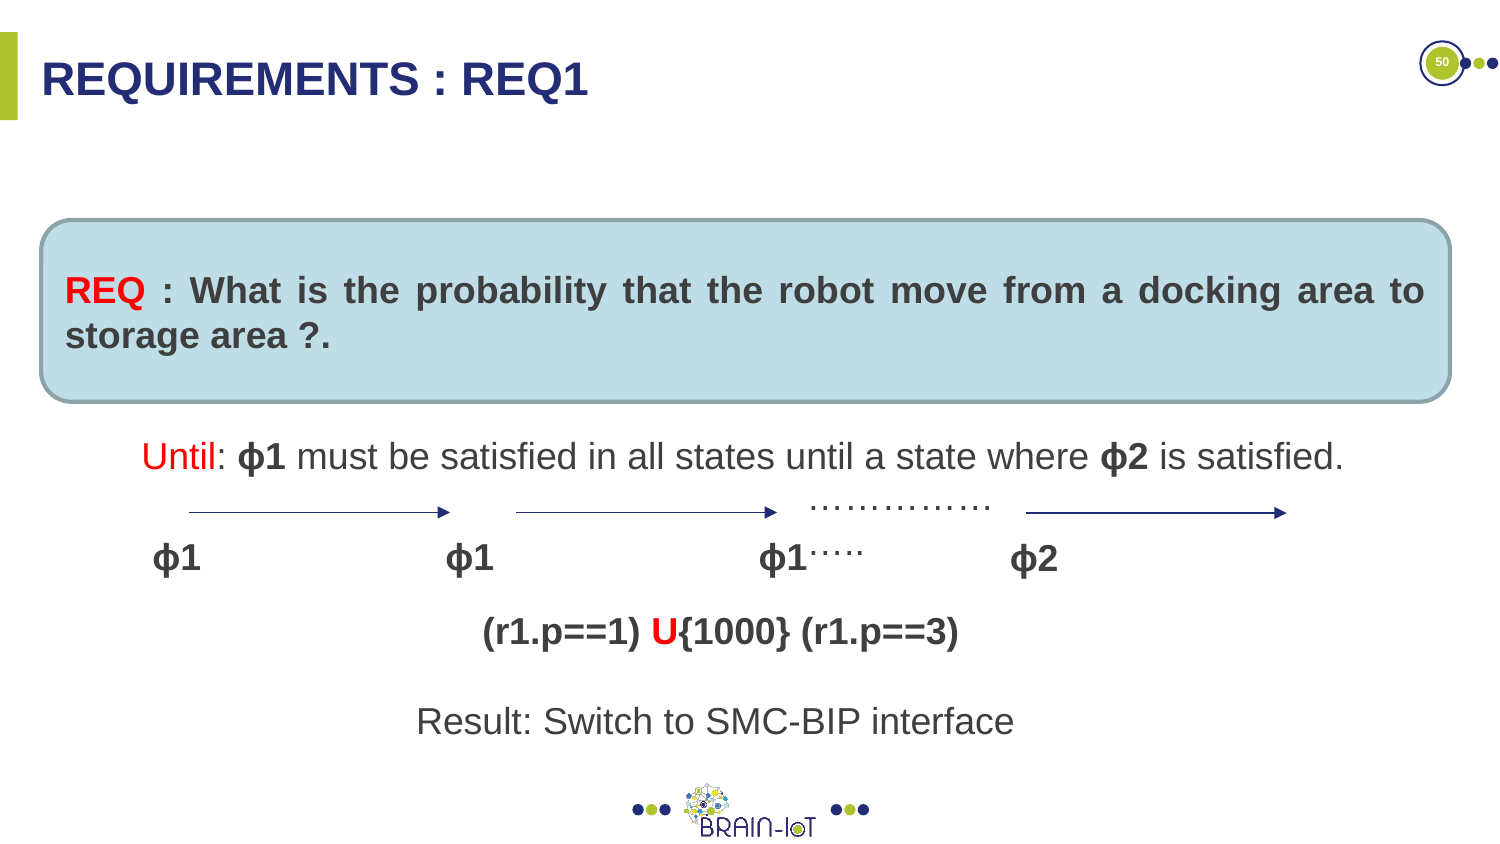

50
# Requirements : REQ1
REQ : What is the probability that the robot move from a docking area to storage area ?.
Until: ϕ1 must be satisfied in all states until a state where ϕ2 is satisfied.
………………..
ϕ1
ϕ1
ϕ1
ϕ2
(r1.p==1) U{1000} (r1.p==3)

Result: Switch to SMC-BIP interface